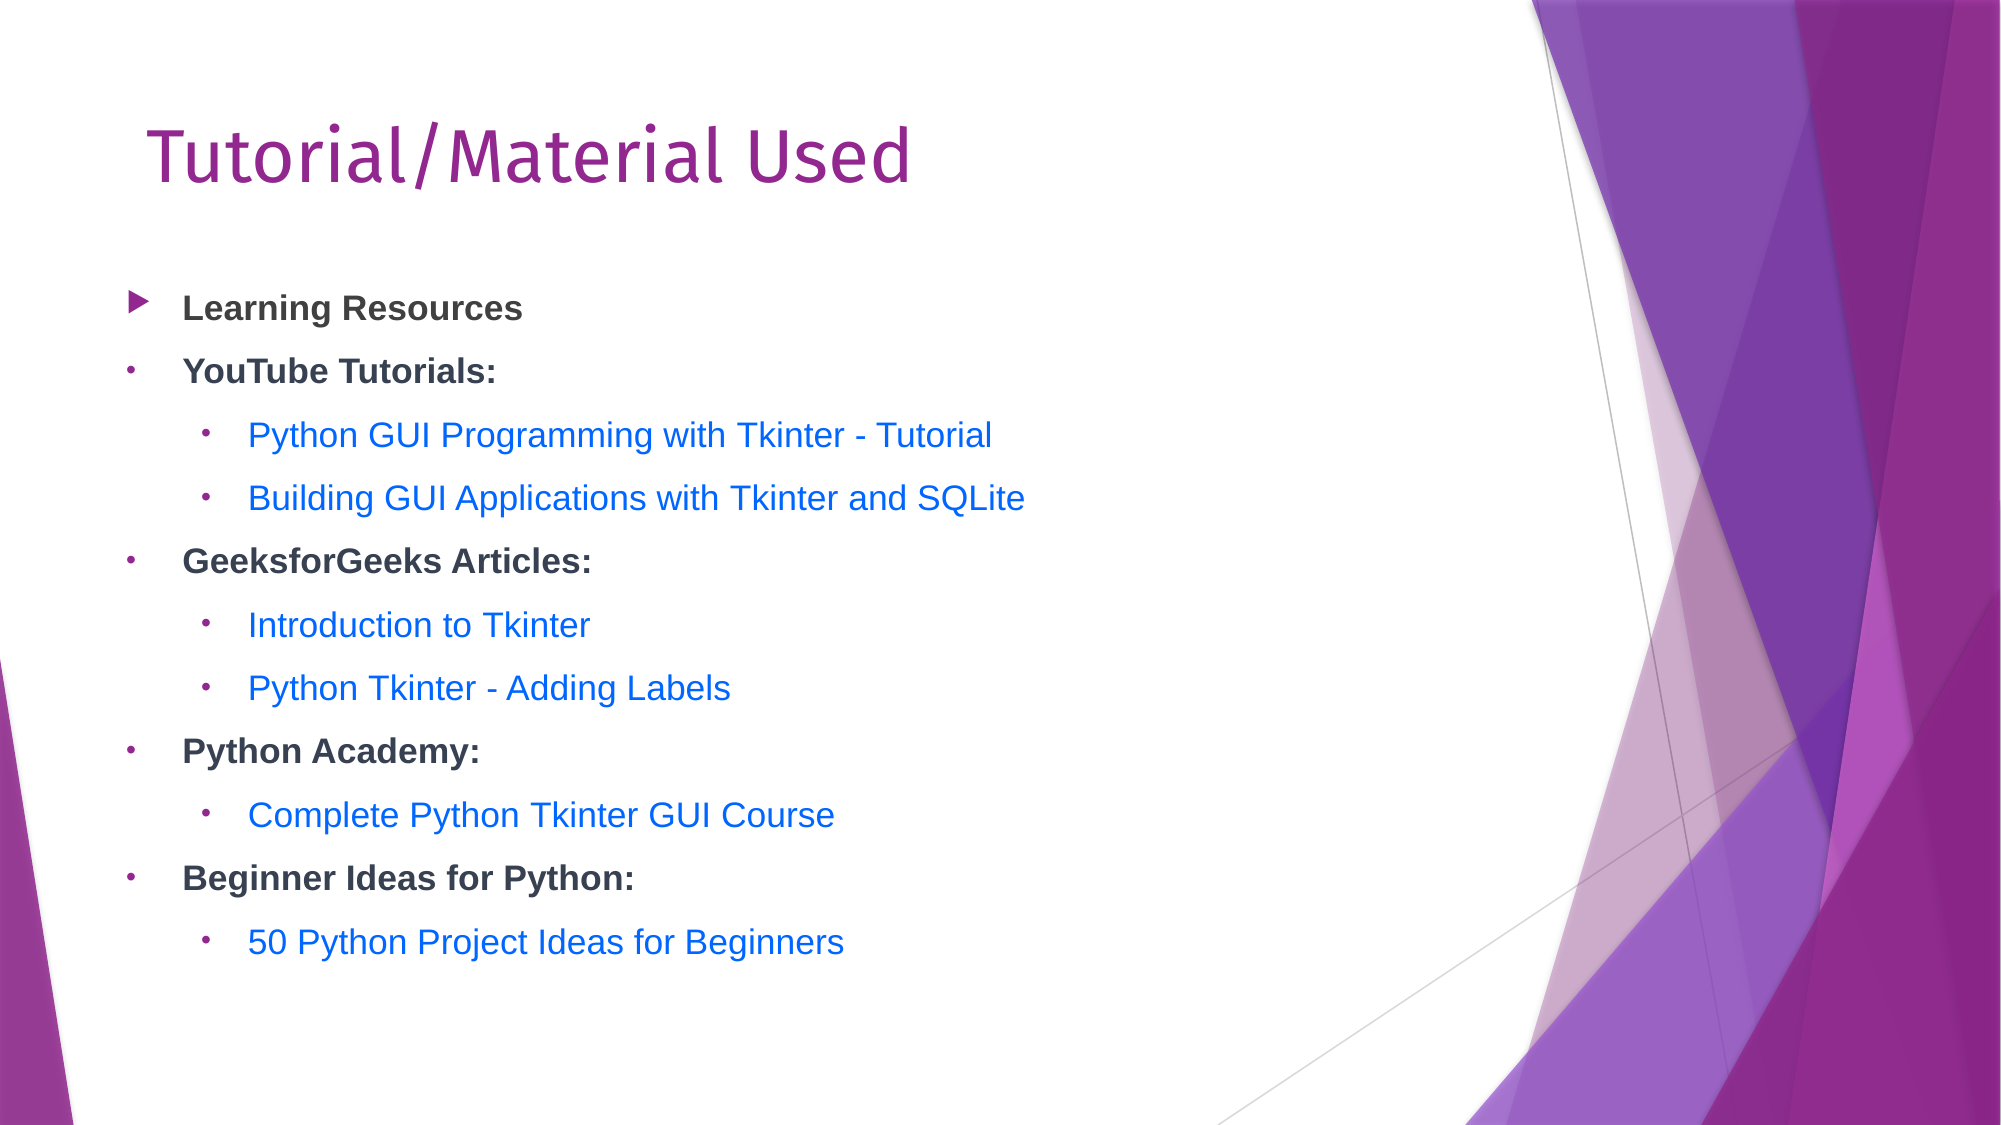

# Tutorial/Material Used
Learning Resources
YouTube Tutorials:
Python GUI Programming with Tkinter - Tutorial
Building GUI Applications with Tkinter and SQLite
GeeksforGeeks Articles:
Introduction to Tkinter
Python Tkinter - Adding Labels
Python Academy:
Complete Python Tkinter GUI Course
Beginner Ideas for Python:
50 Python Project Ideas for Beginners